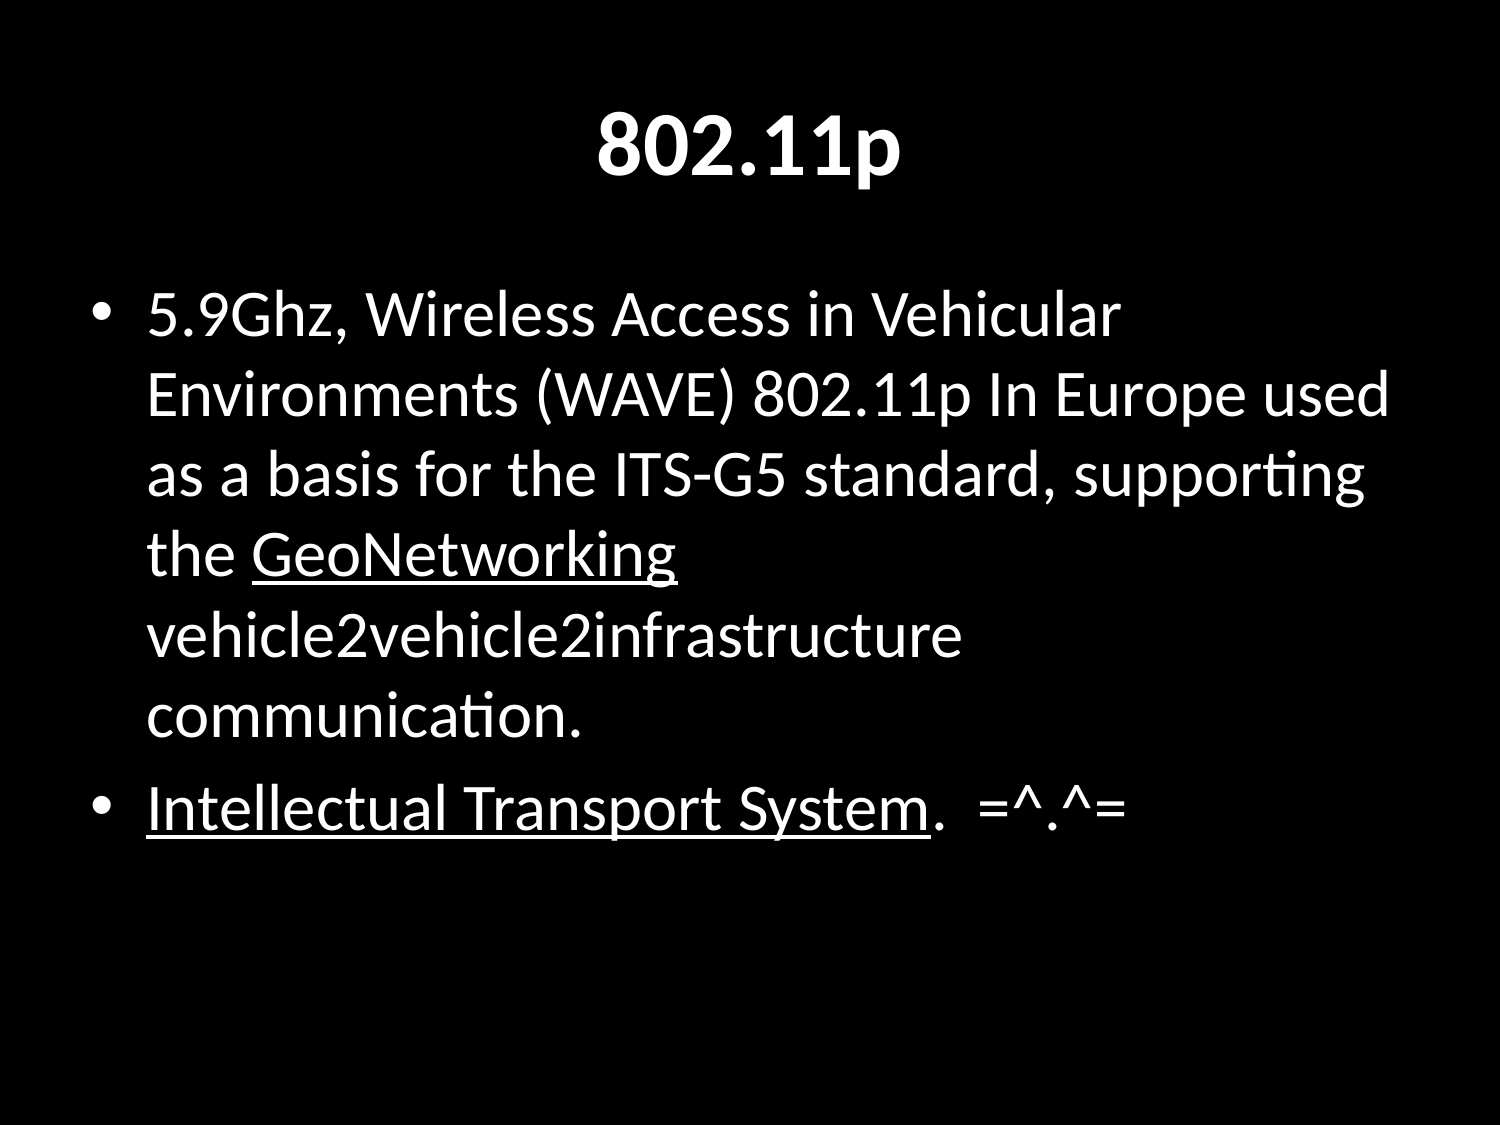

# 802.11p
5.9Ghz, Wireless Access in Vehicular Environments (WAVE) 802.11p In Europe used as a basis for the ITS-G5 standard, supporting the GeoNetworking vehicle2vehicle2infrastructure communication.
Intellectual Transport System.  =^.^=